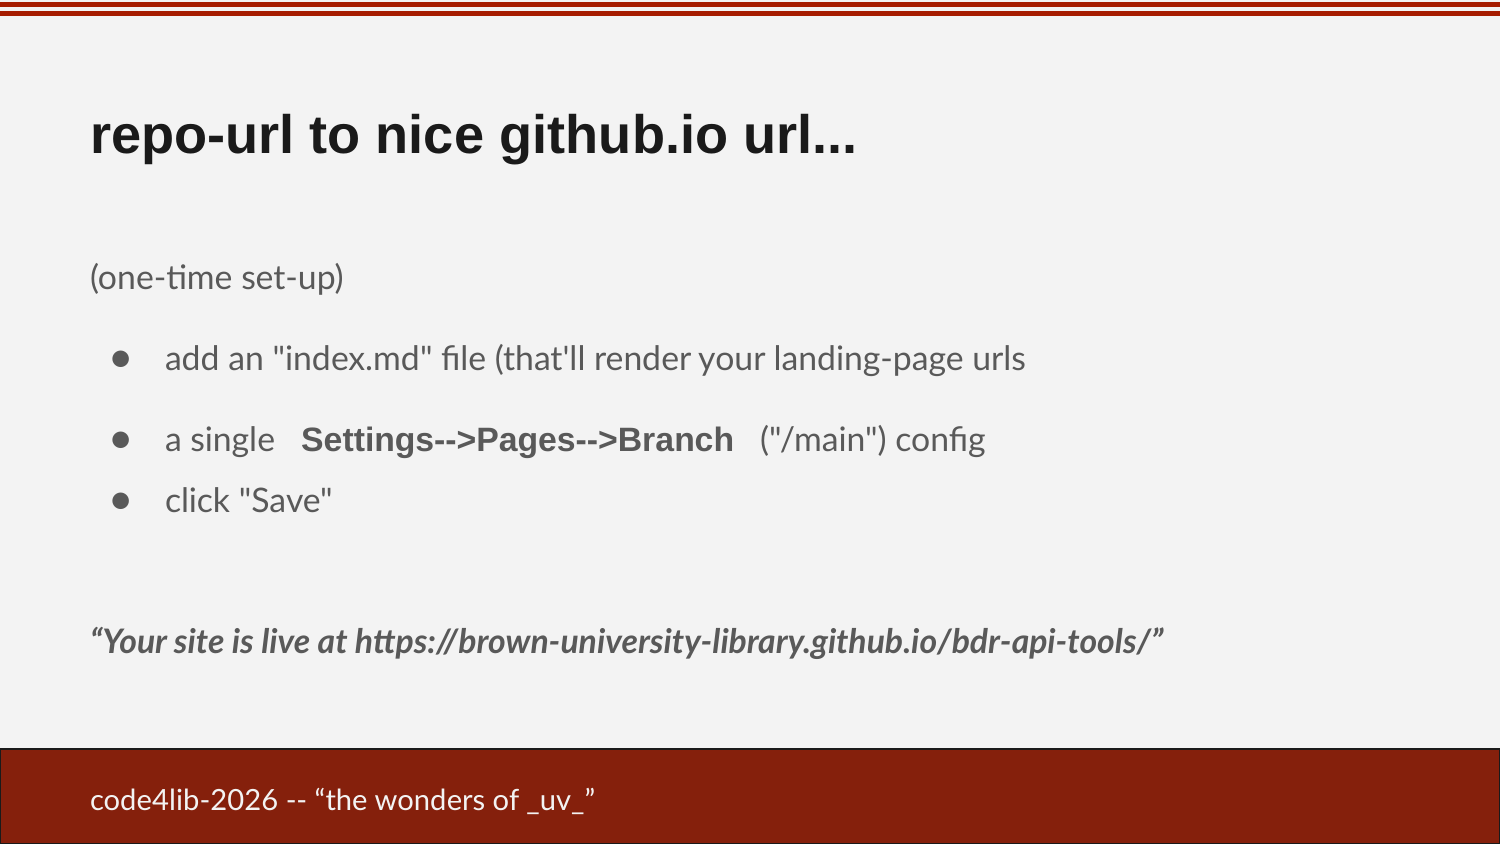

# repo-url to nice github.io url...

(one-time set-up)
add an "index.md" file (that'll render your landing-page urls
a single   Settings-->Pages-->Branch   ("/main") config
click "Save"

“Your site is live at https://brown-university-library.github.io/bdr-api-tools/”